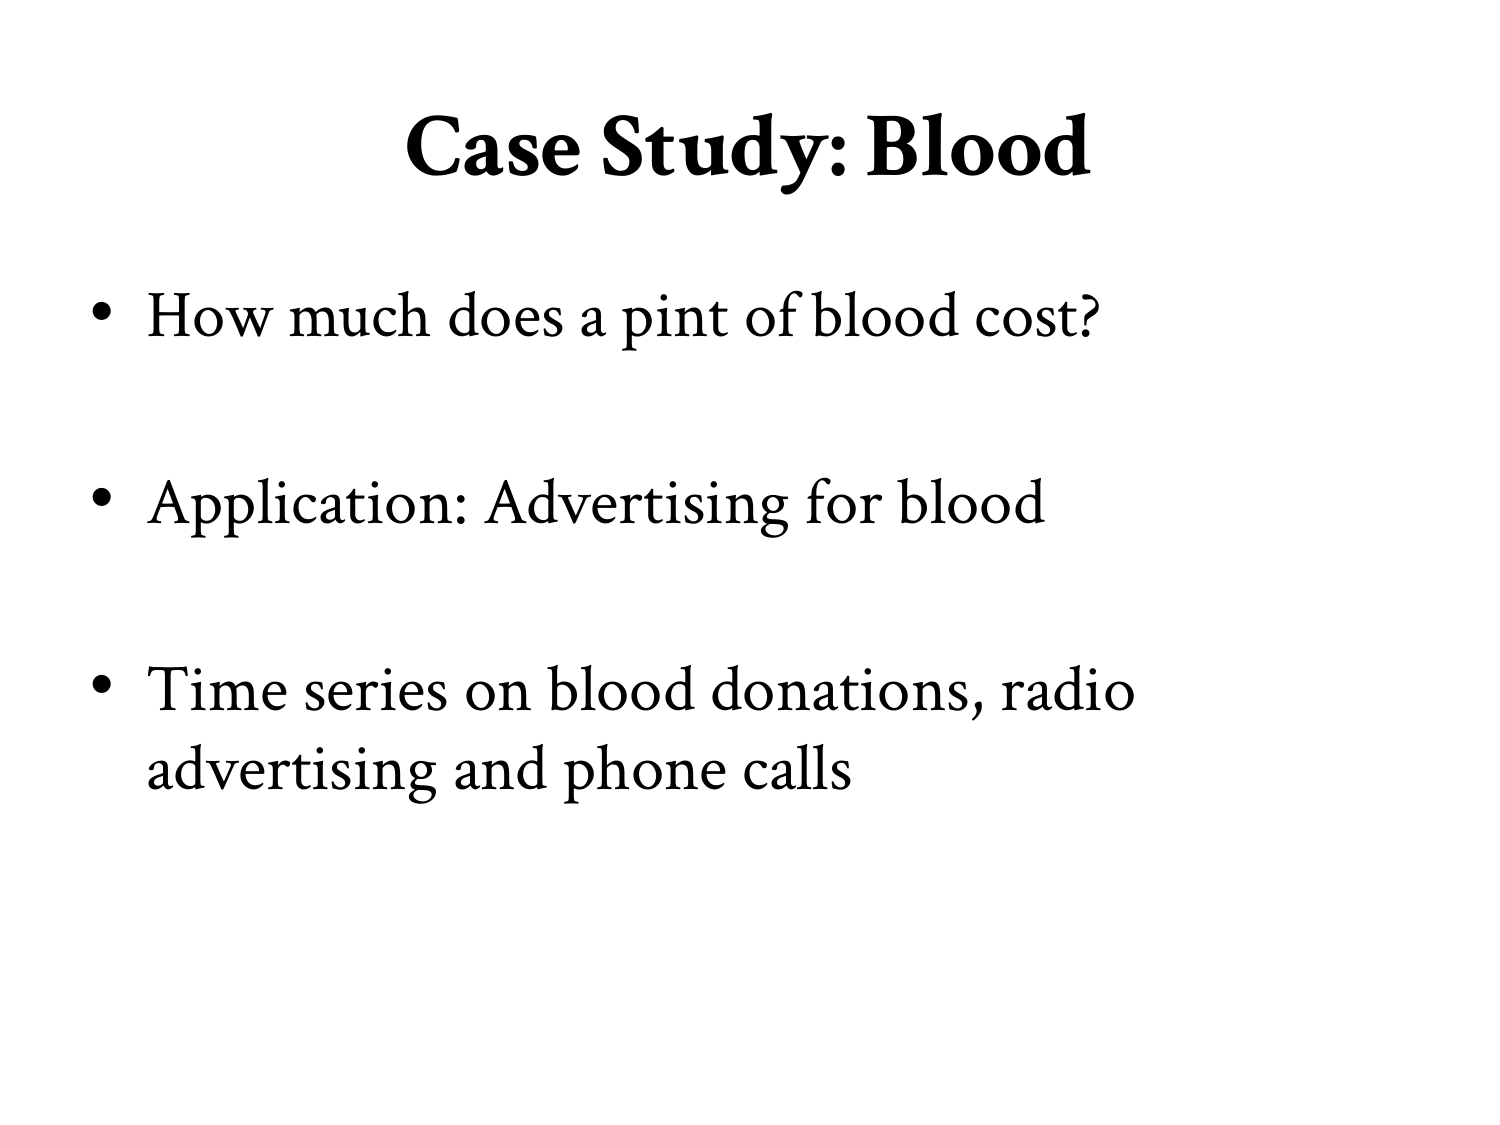

# Case Study: Blood
How much does a pint of blood cost?

Application: Advertising for blood

Time series on blood donations, radio advertising and phone calls